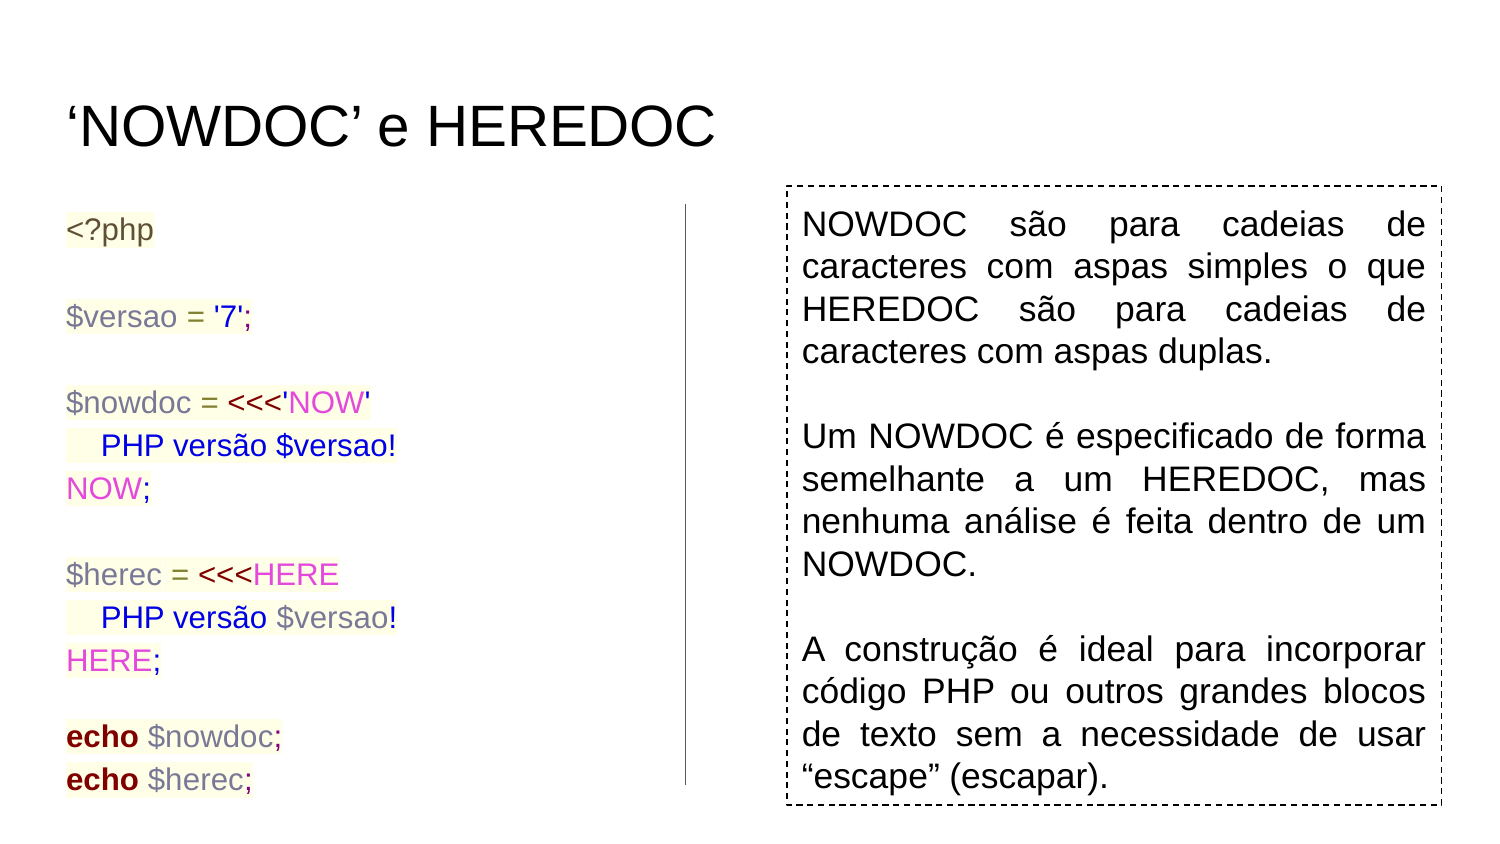

# ‘NOWDOC’ e HEREDOC
NOWDOC são para cadeias de caracteres com aspas simples o que HEREDOC são para cadeias de caracteres com aspas duplas.

Um NOWDOC é especificado de forma semelhante a um HEREDOC, mas nenhuma análise é feita dentro de um NOWDOC.

A construção é ideal para incorporar código PHP ou outros grandes blocos de texto sem a necessidade de usar “escape” (escapar).
<?php
$versao = '7';
$nowdoc = <<<'NOW'
    PHP versão $versao!
NOW;
$herec = <<<HERE
    PHP versão $versao!
HERE;
echo $nowdoc;
echo $herec;